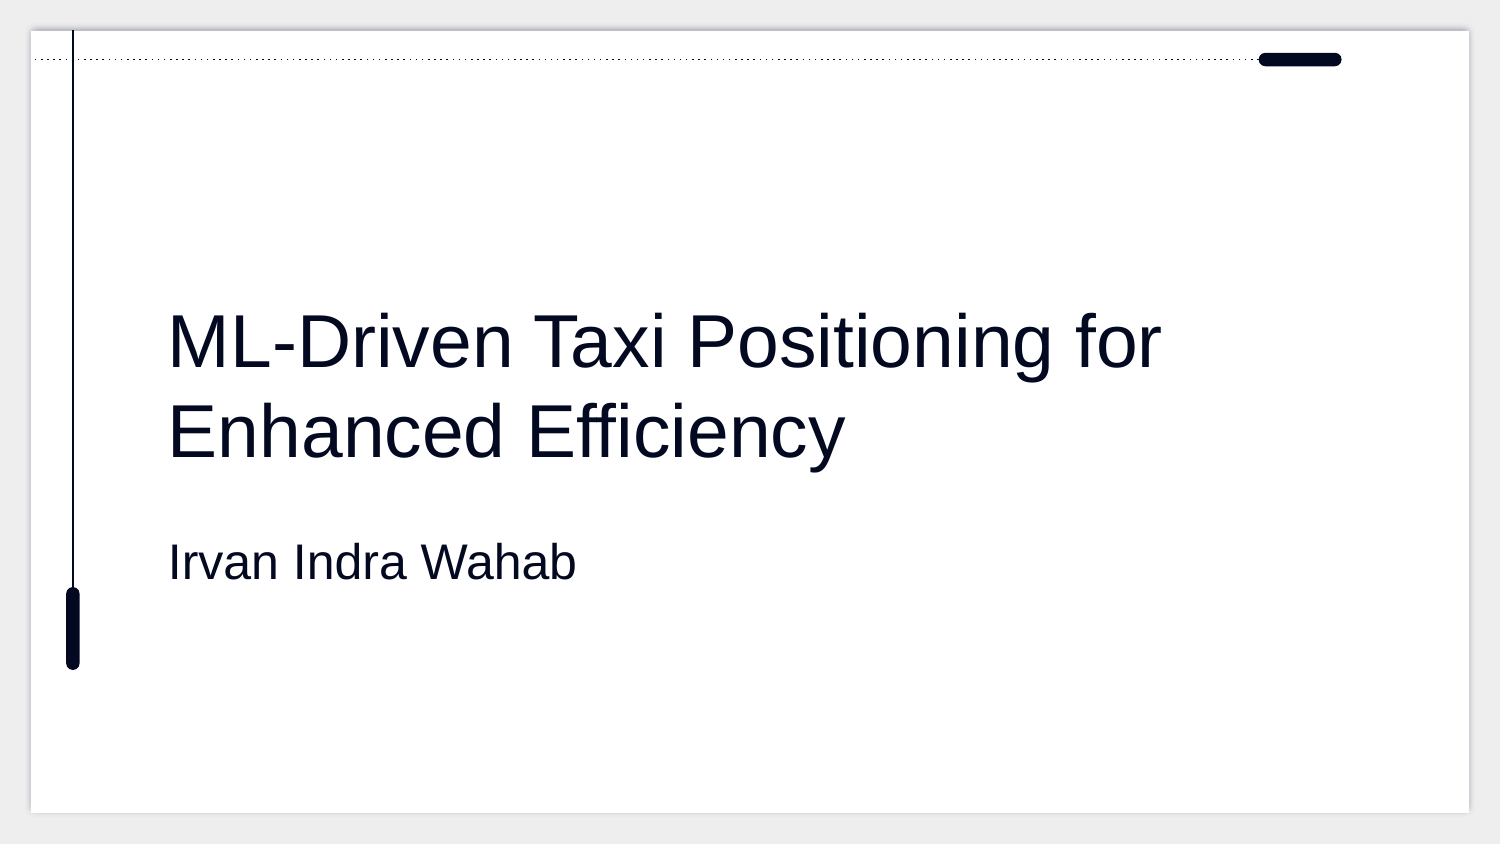

# ML-Driven Taxi Positioning for Enhanced Efficiency
Irvan Indra Wahab